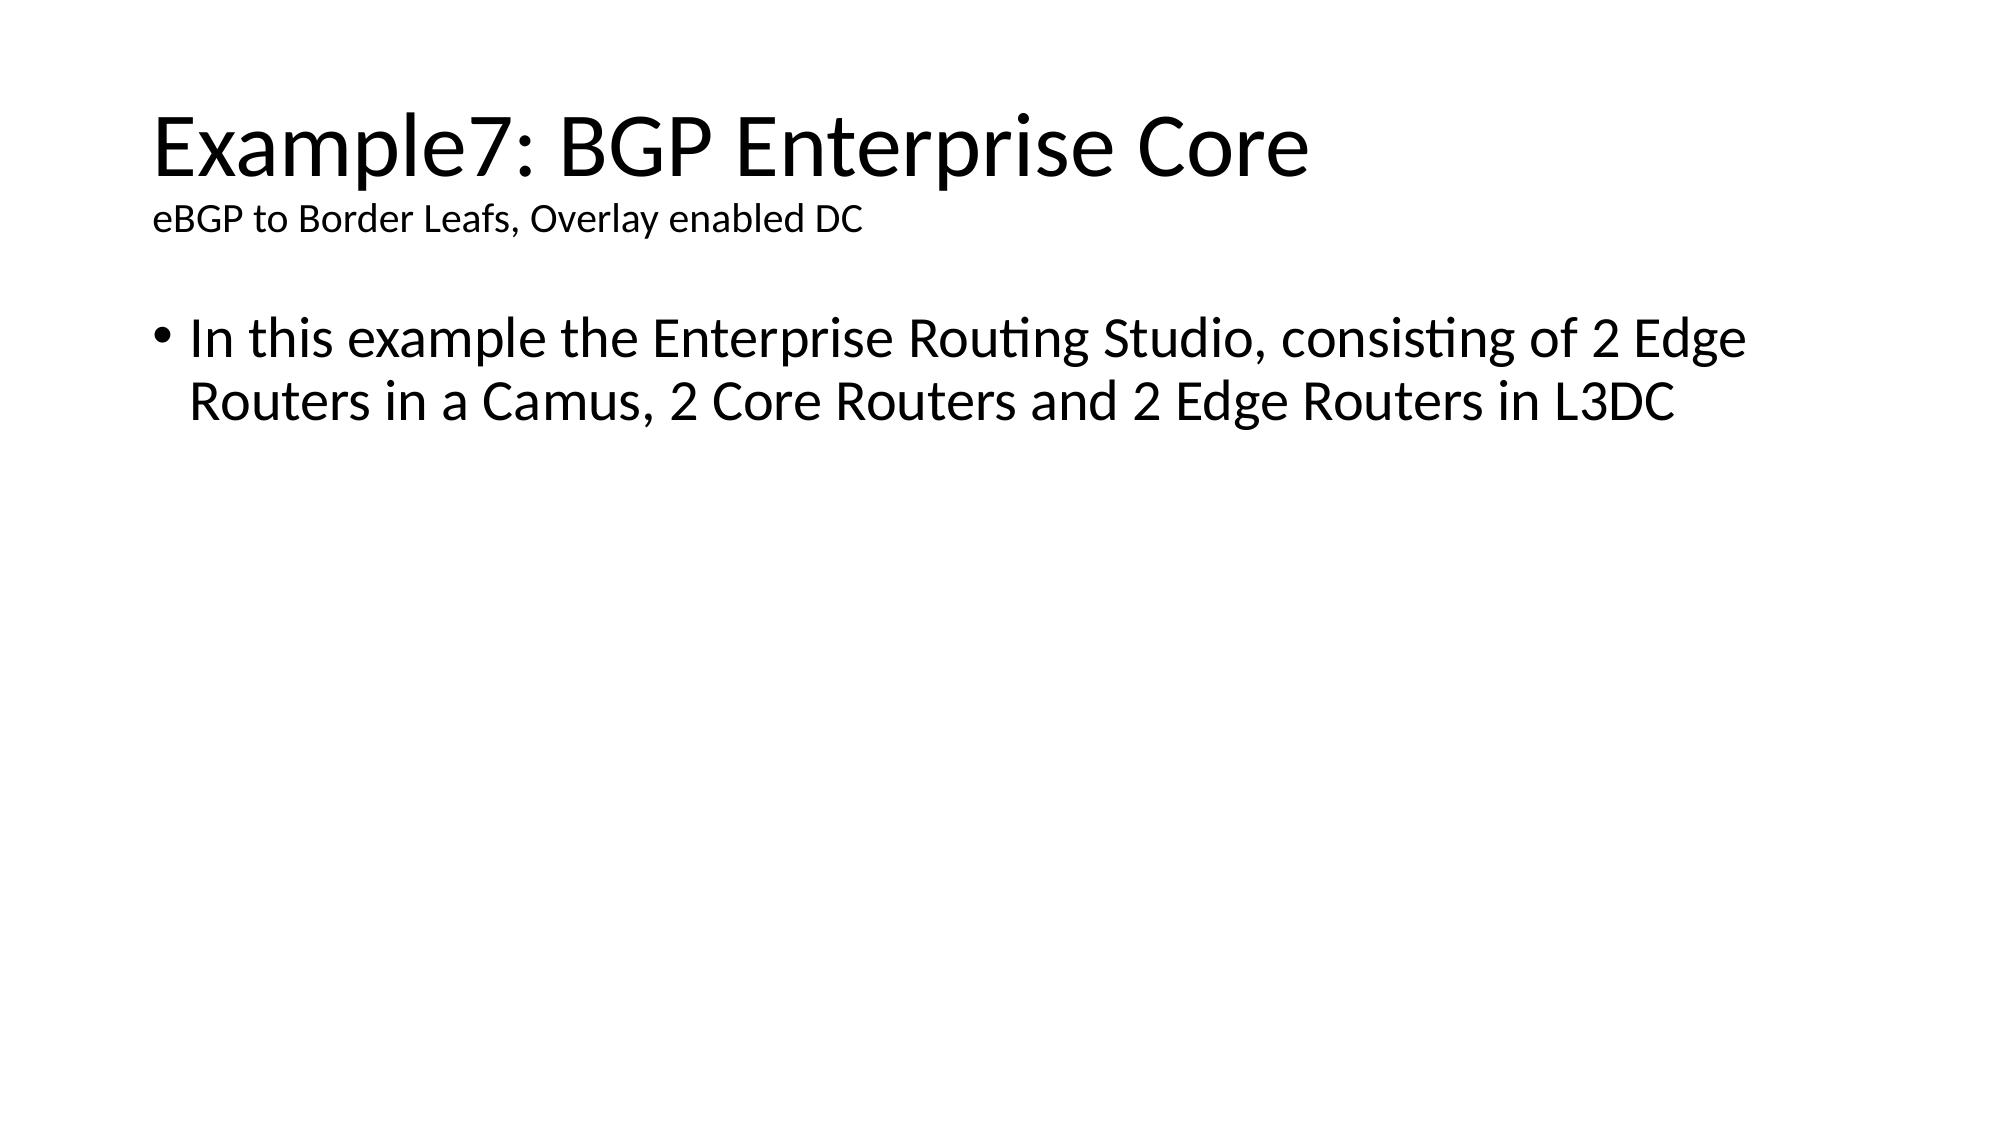

# Example7: BGP Enterprise Core eBGP to Border Leafs, Overlay enabled DC
In this example the Enterprise Routing Studio, consisting of 2 Edge Routers in a Camus, 2 Core Routers and 2 Edge Routers in L3DC